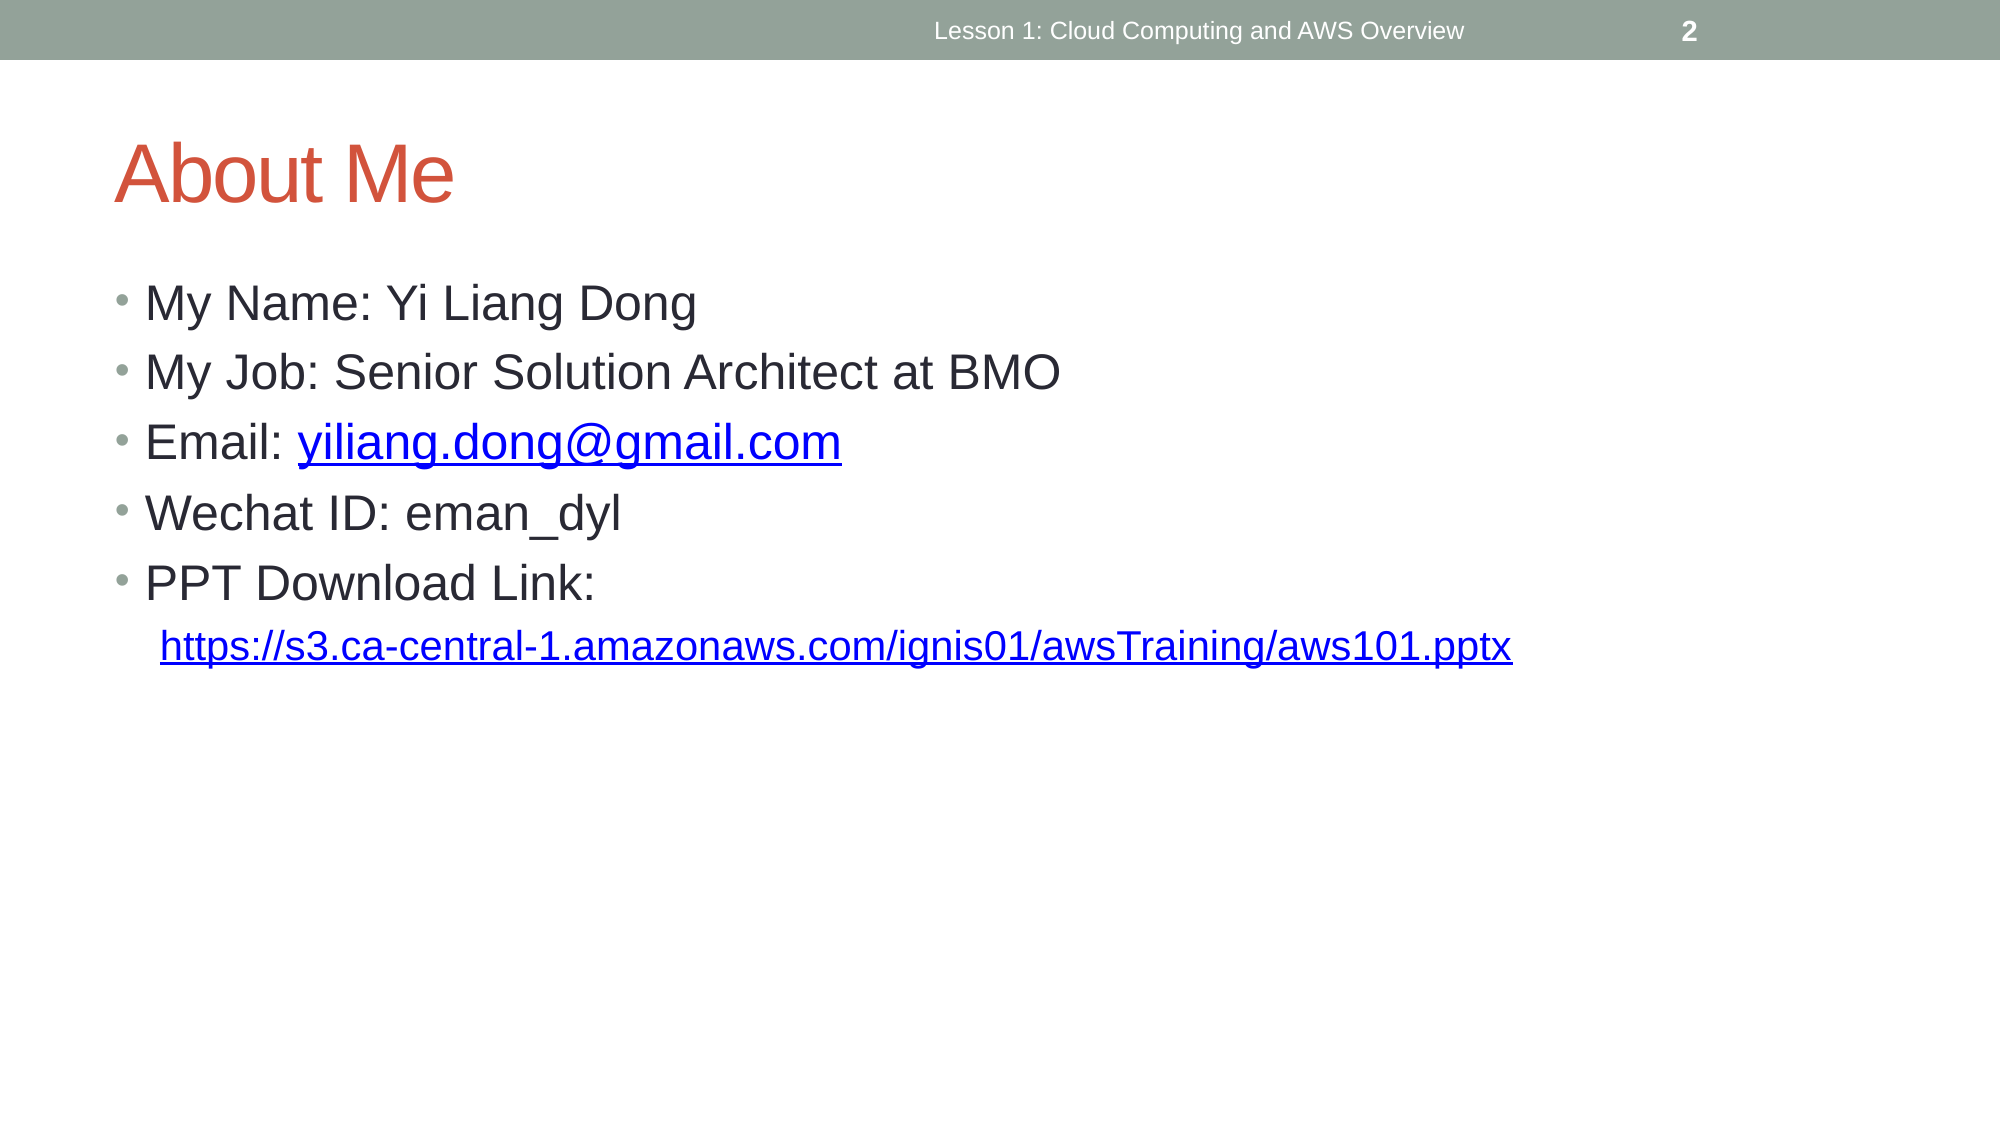

Lesson 1: Cloud Computing and AWS Overview
2
# About Me
My Name: Yi Liang Dong
My Job: Senior Solution Architect at BMO
Email: yiliang.dong@gmail.com
Wechat ID: eman_dyl
PPT Download Link:
https://s3.ca-central-1.amazonaws.com/ignis01/awsTraining/aws101.pptx